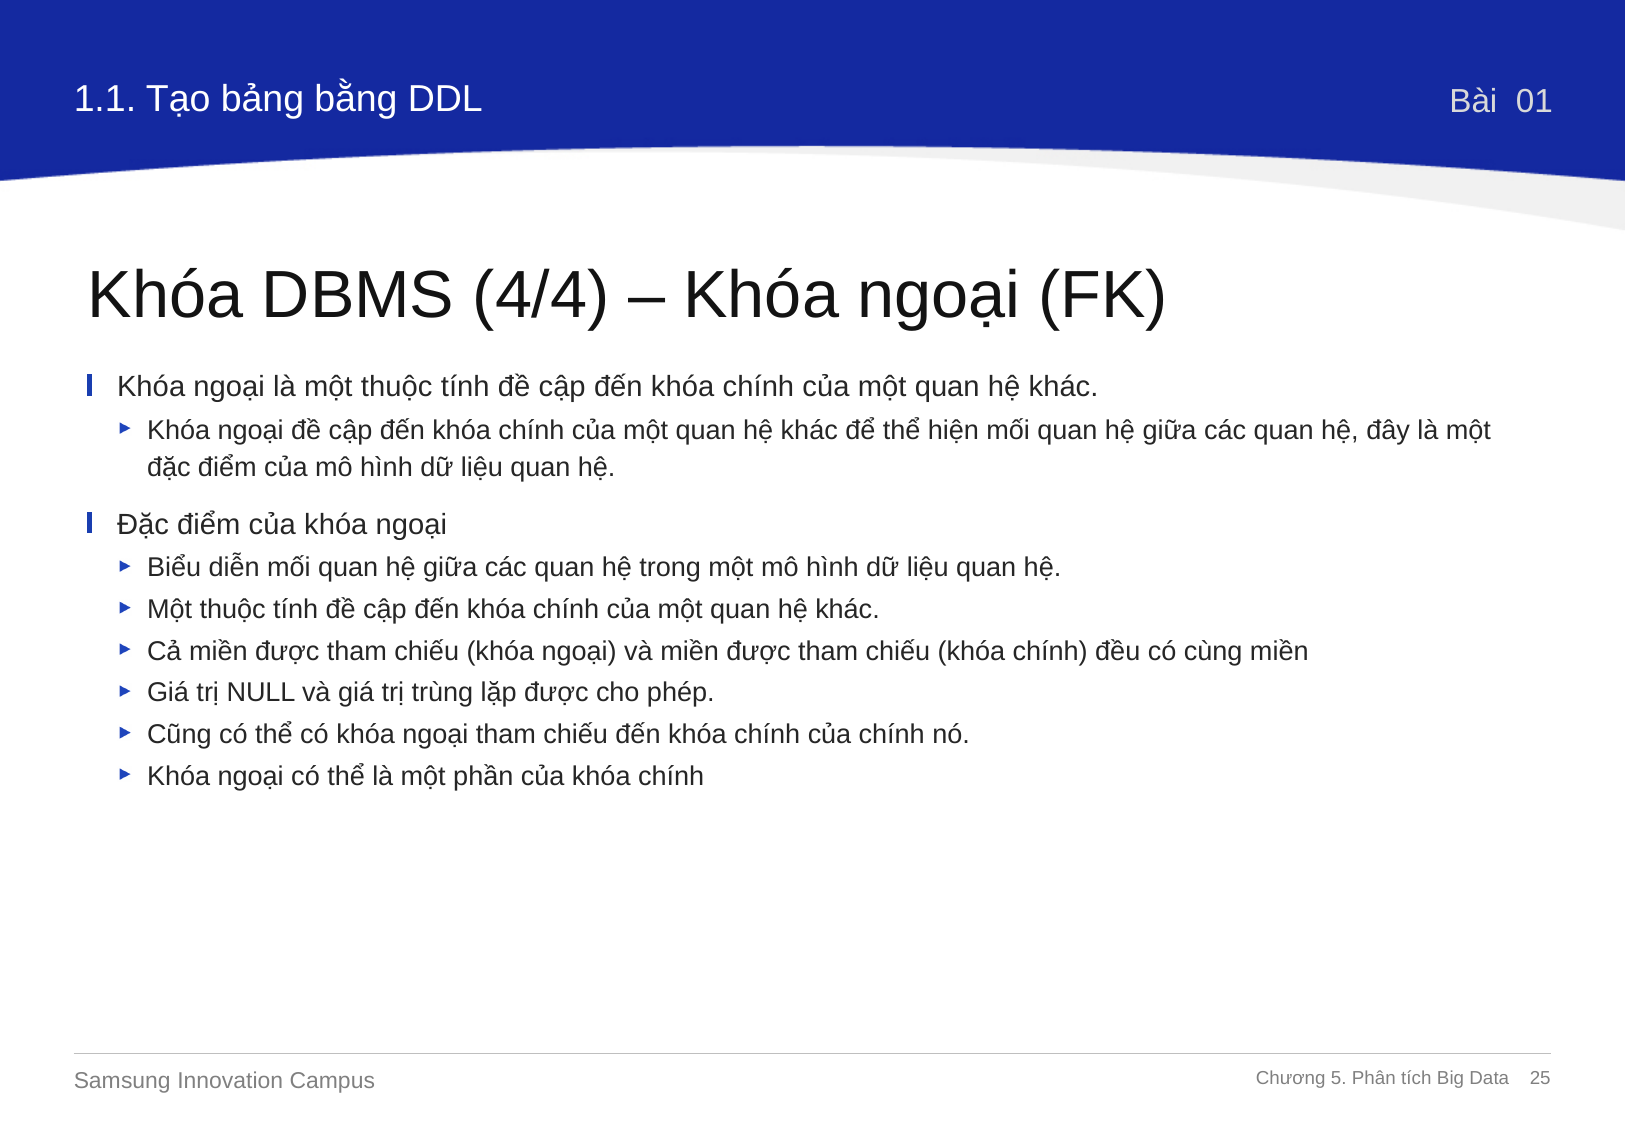

1.1. Tạo bảng bằng DDL
Bài  01
Khóa DBMS (4/4) – Khóa ngoại (FK)
Khóa ngoại là một thuộc tính đề cập đến khóa chính của một quan hệ khác.
Khóa ngoại đề cập đến khóa chính của một quan hệ khác để thể hiện mối quan hệ giữa các quan hệ, đây là một đặc điểm của mô hình dữ liệu quan hệ.
Đặc điểm của khóa ngoại
Biểu diễn mối quan hệ giữa các quan hệ trong một mô hình dữ liệu quan hệ.
Một thuộc tính đề cập đến khóa chính của một quan hệ khác.
Cả miền được tham chiếu (khóa ngoại) và miền được tham chiếu (khóa chính) đều có cùng miền
Giá trị NULL và giá trị trùng lặp được cho phép.
Cũng có thể có khóa ngoại tham chiếu đến khóa chính của chính nó.
Khóa ngoại có thể là một phần của khóa chính